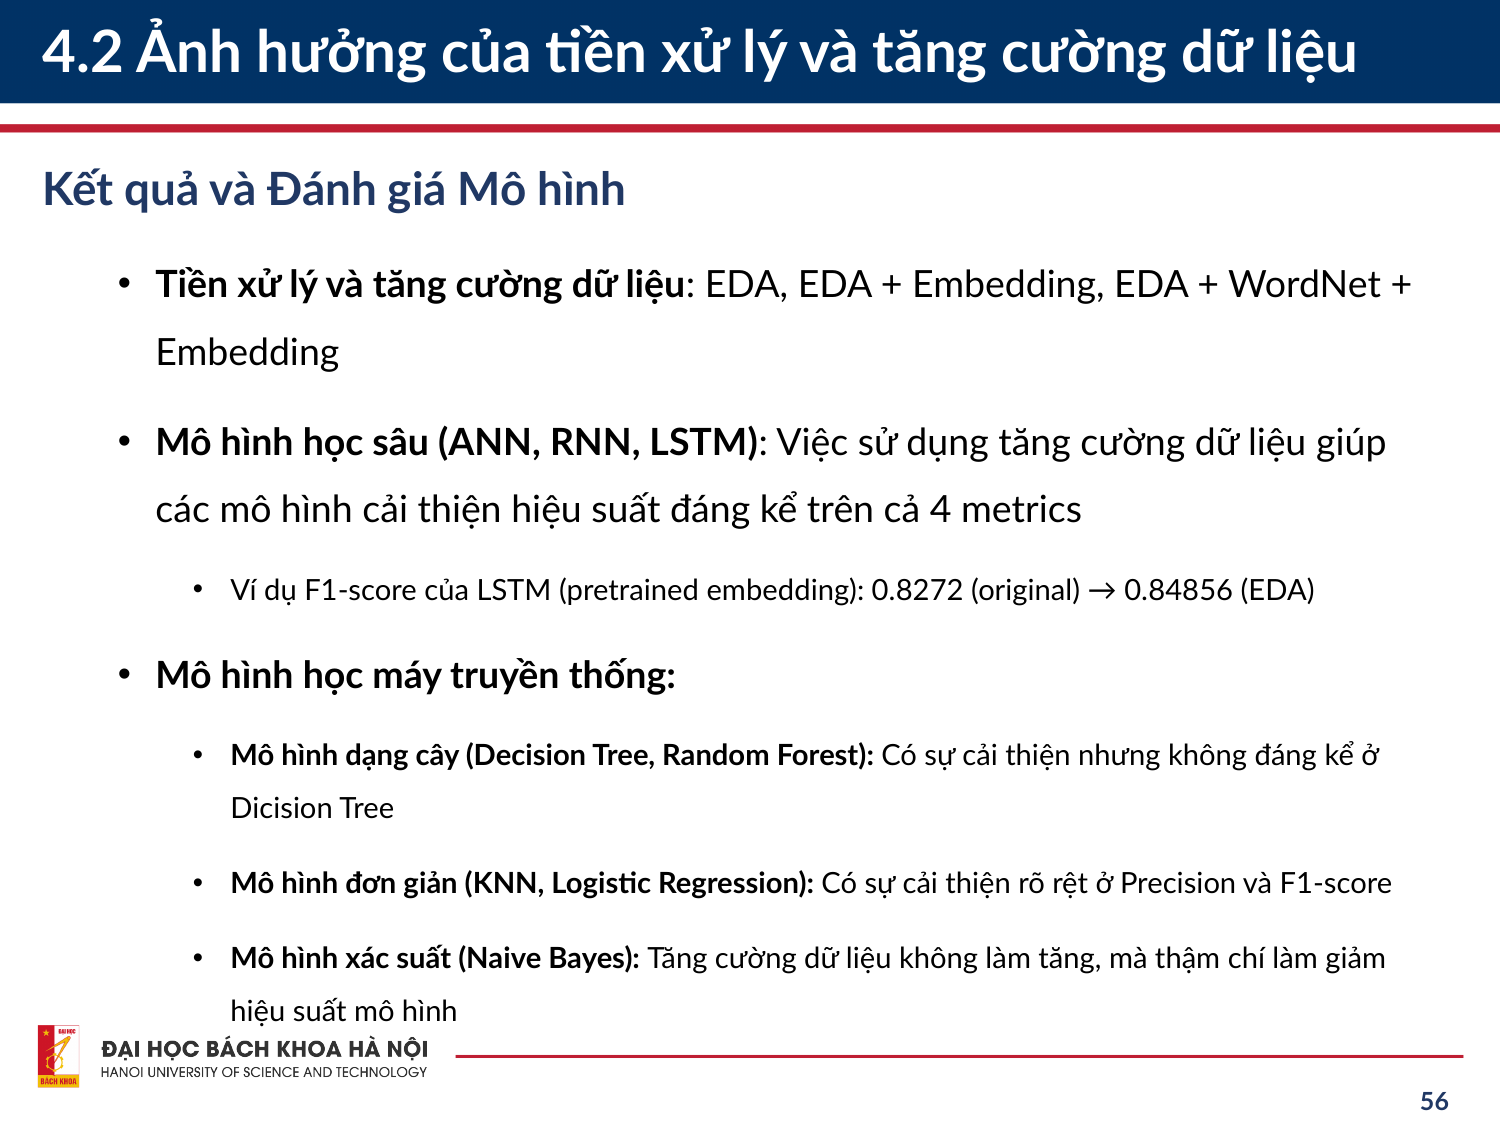

# 4.2 Ảnh hưởng của tiền xử lý và tăng cường dữ liệu
Kết quả và Đánh giá Mô hình
Tiền xử lý và tăng cường dữ liệu: EDA, EDA + Embedding, EDA + WordNet + Embedding
Mô hình học sâu (ANN, RNN, LSTM): Việc sử dụng tăng cường dữ liệu giúp các mô hình cải thiện hiệu suất đáng kể trên cả 4 metrics
Ví dụ F1-score của LSTM (pretrained embedding): 0.8272 (original) → 0.84856 (EDA)
Mô hình học máy truyền thống:
Mô hình dạng cây (Decision Tree, Random Forest): Có sự cải thiện nhưng không đáng kể ở Dicision Tree
Mô hình đơn giản (KNN, Logistic Regression): Có sự cải thiện rõ rệt ở Precision và F1-score
Mô hình xác suất (Naive Bayes): Tăng cường dữ liệu không làm tăng, mà thậm chí làm giảm hiệu suất mô hình

56